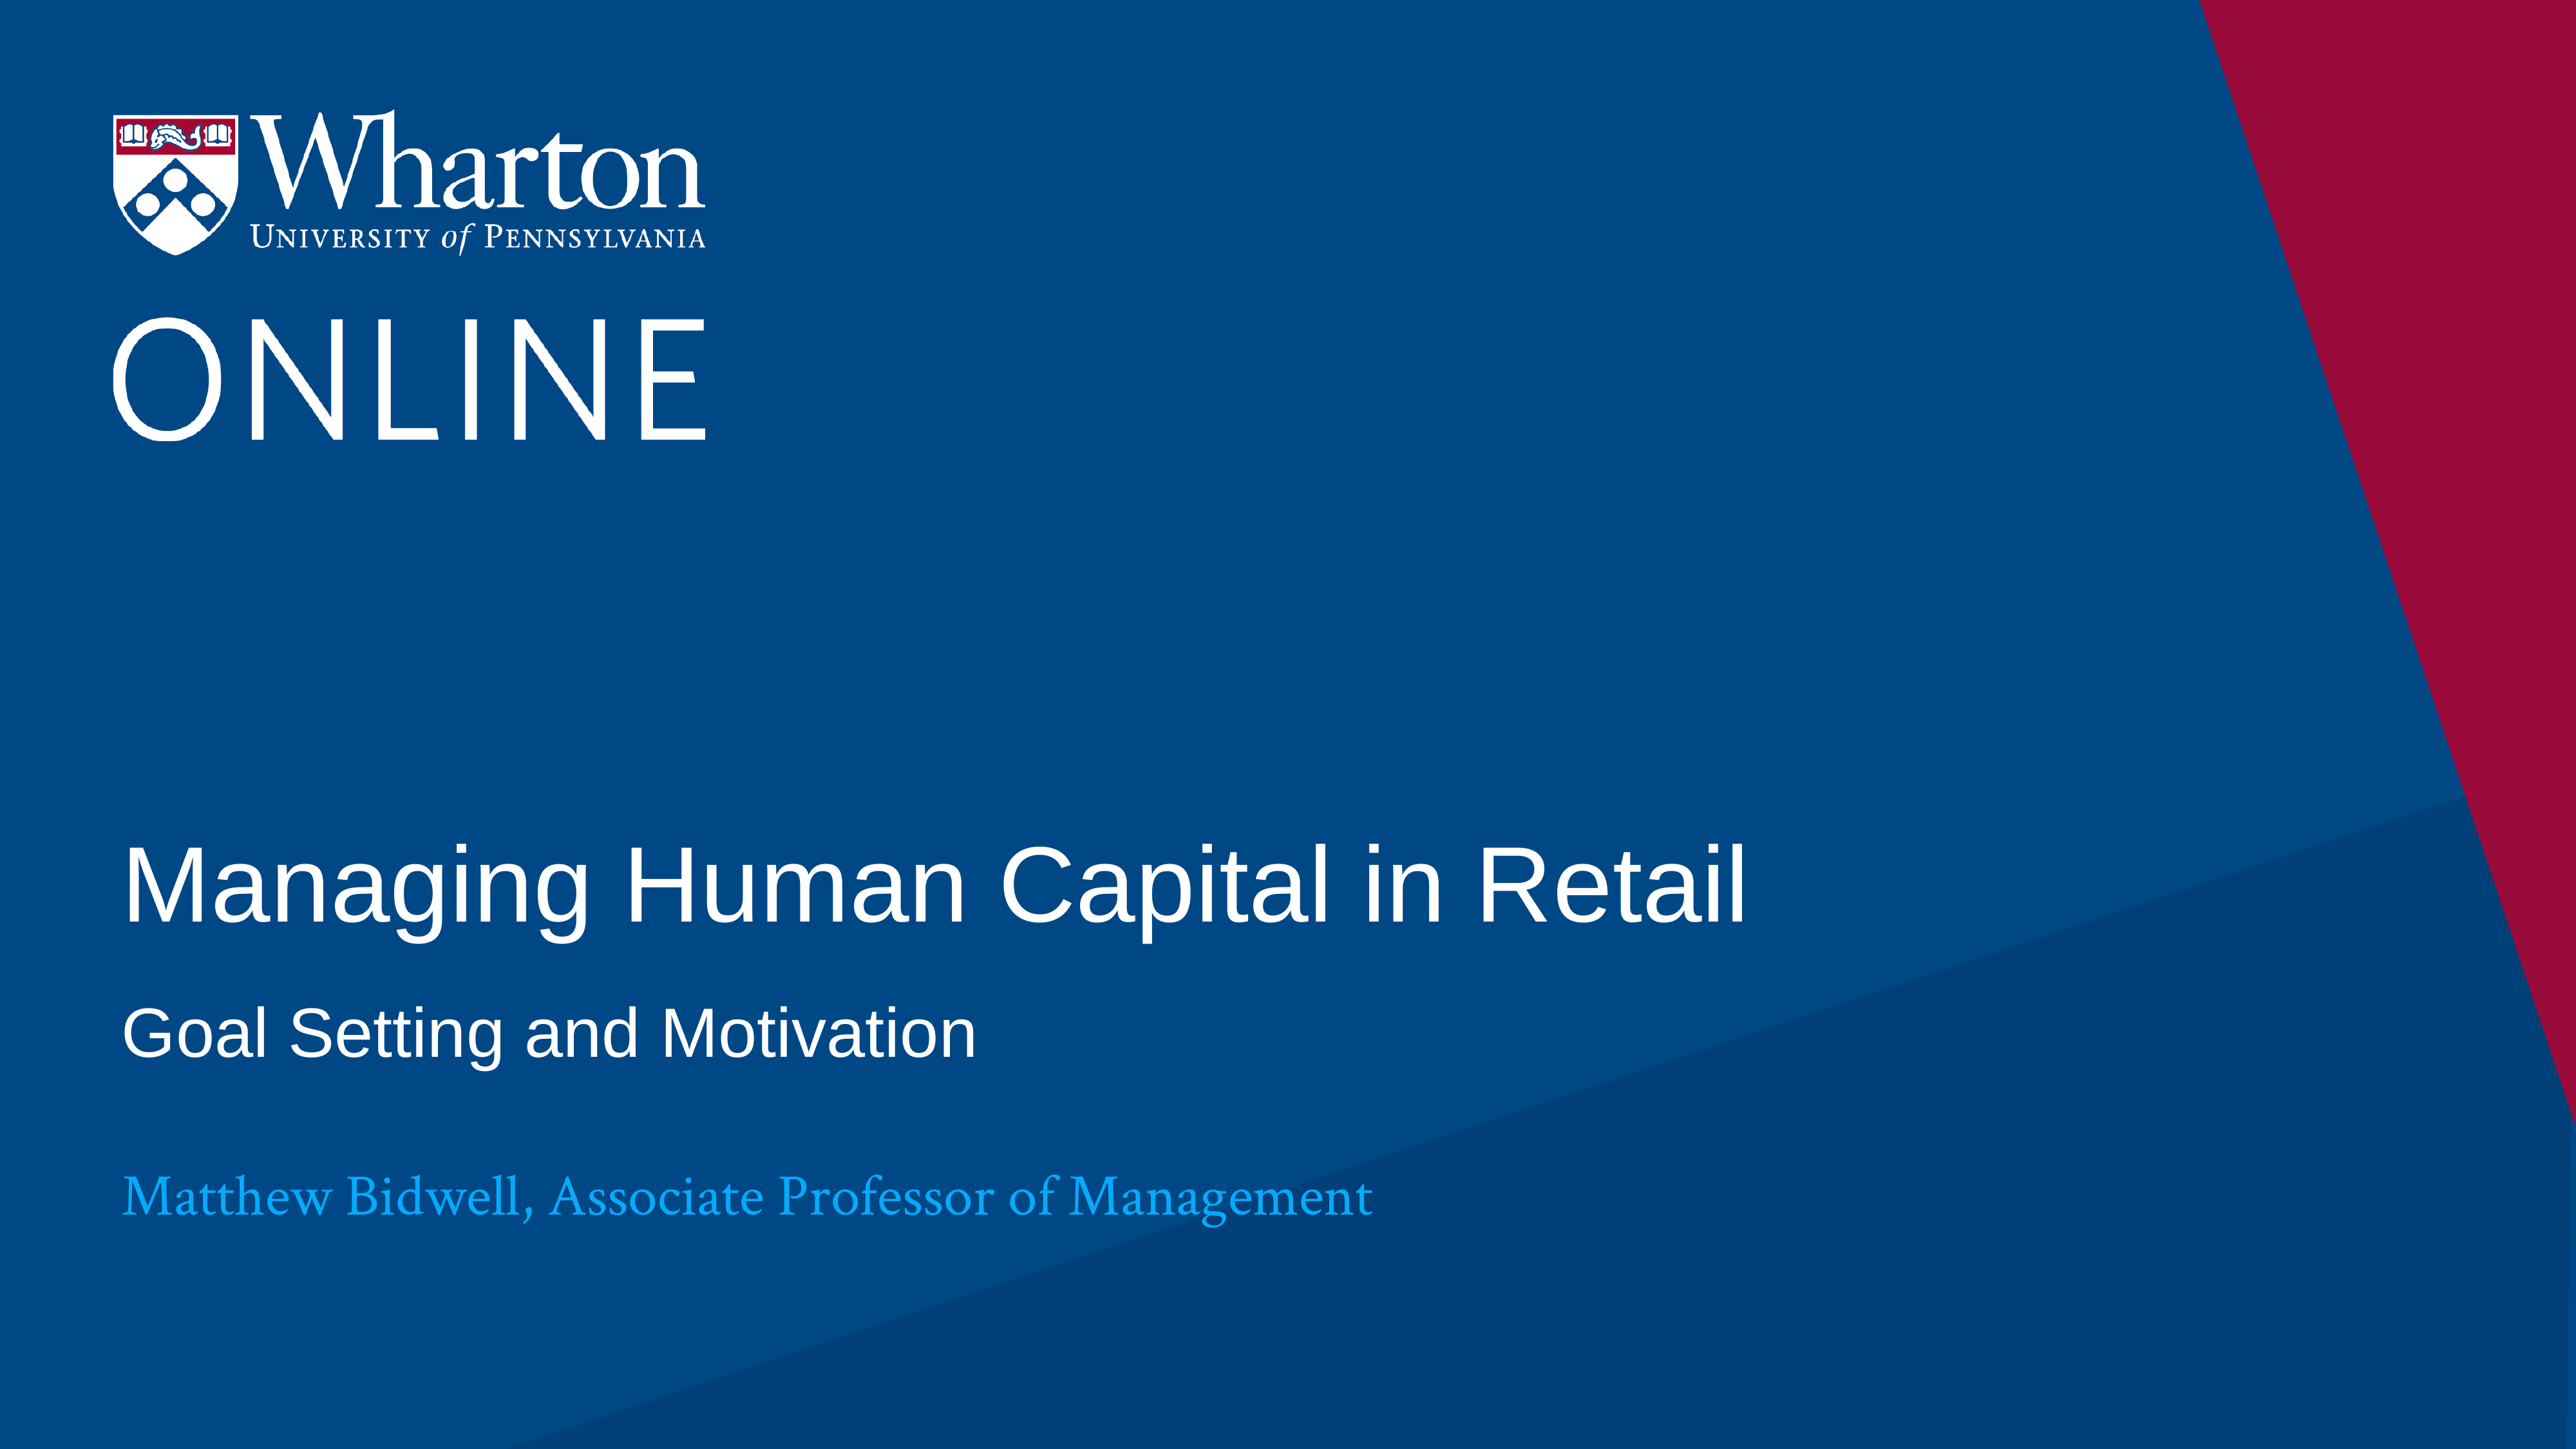

# Managing Human Capital in Retail
Goal Setting and Motivation
Matthew Bidwell, Associate Professor of Management